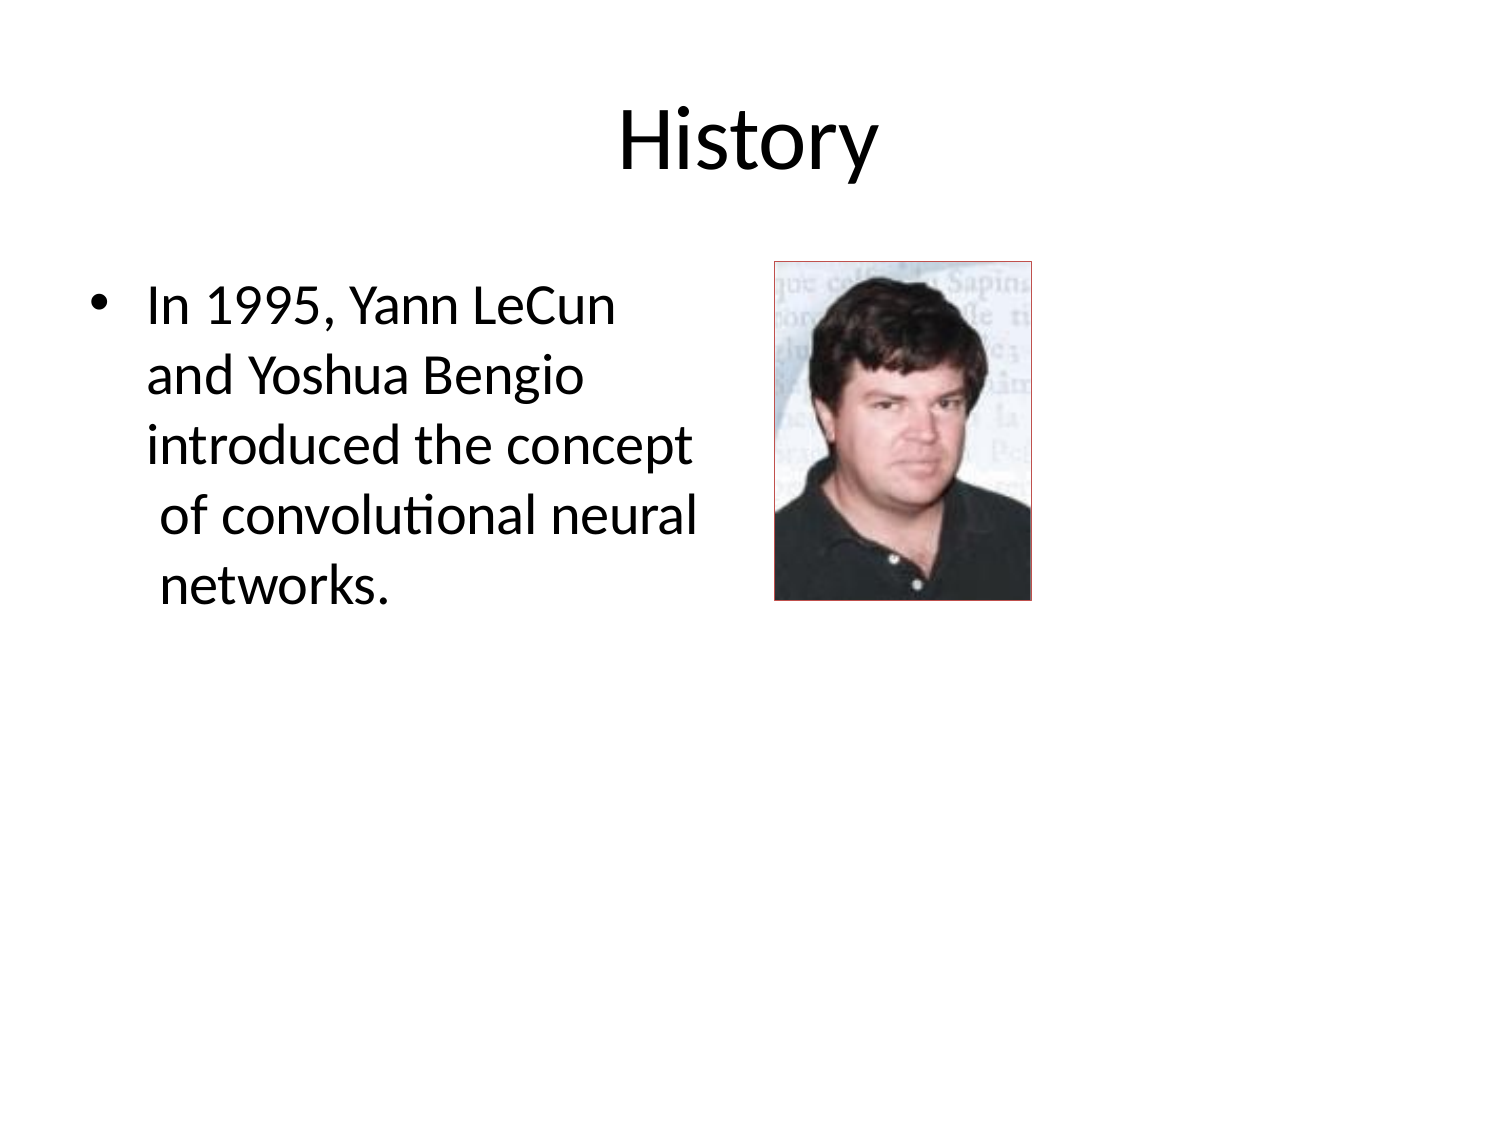

# History

In 1995, Yann LeCun  and Yoshua Bengio  introduced the concept  of convolutional neural  networks.